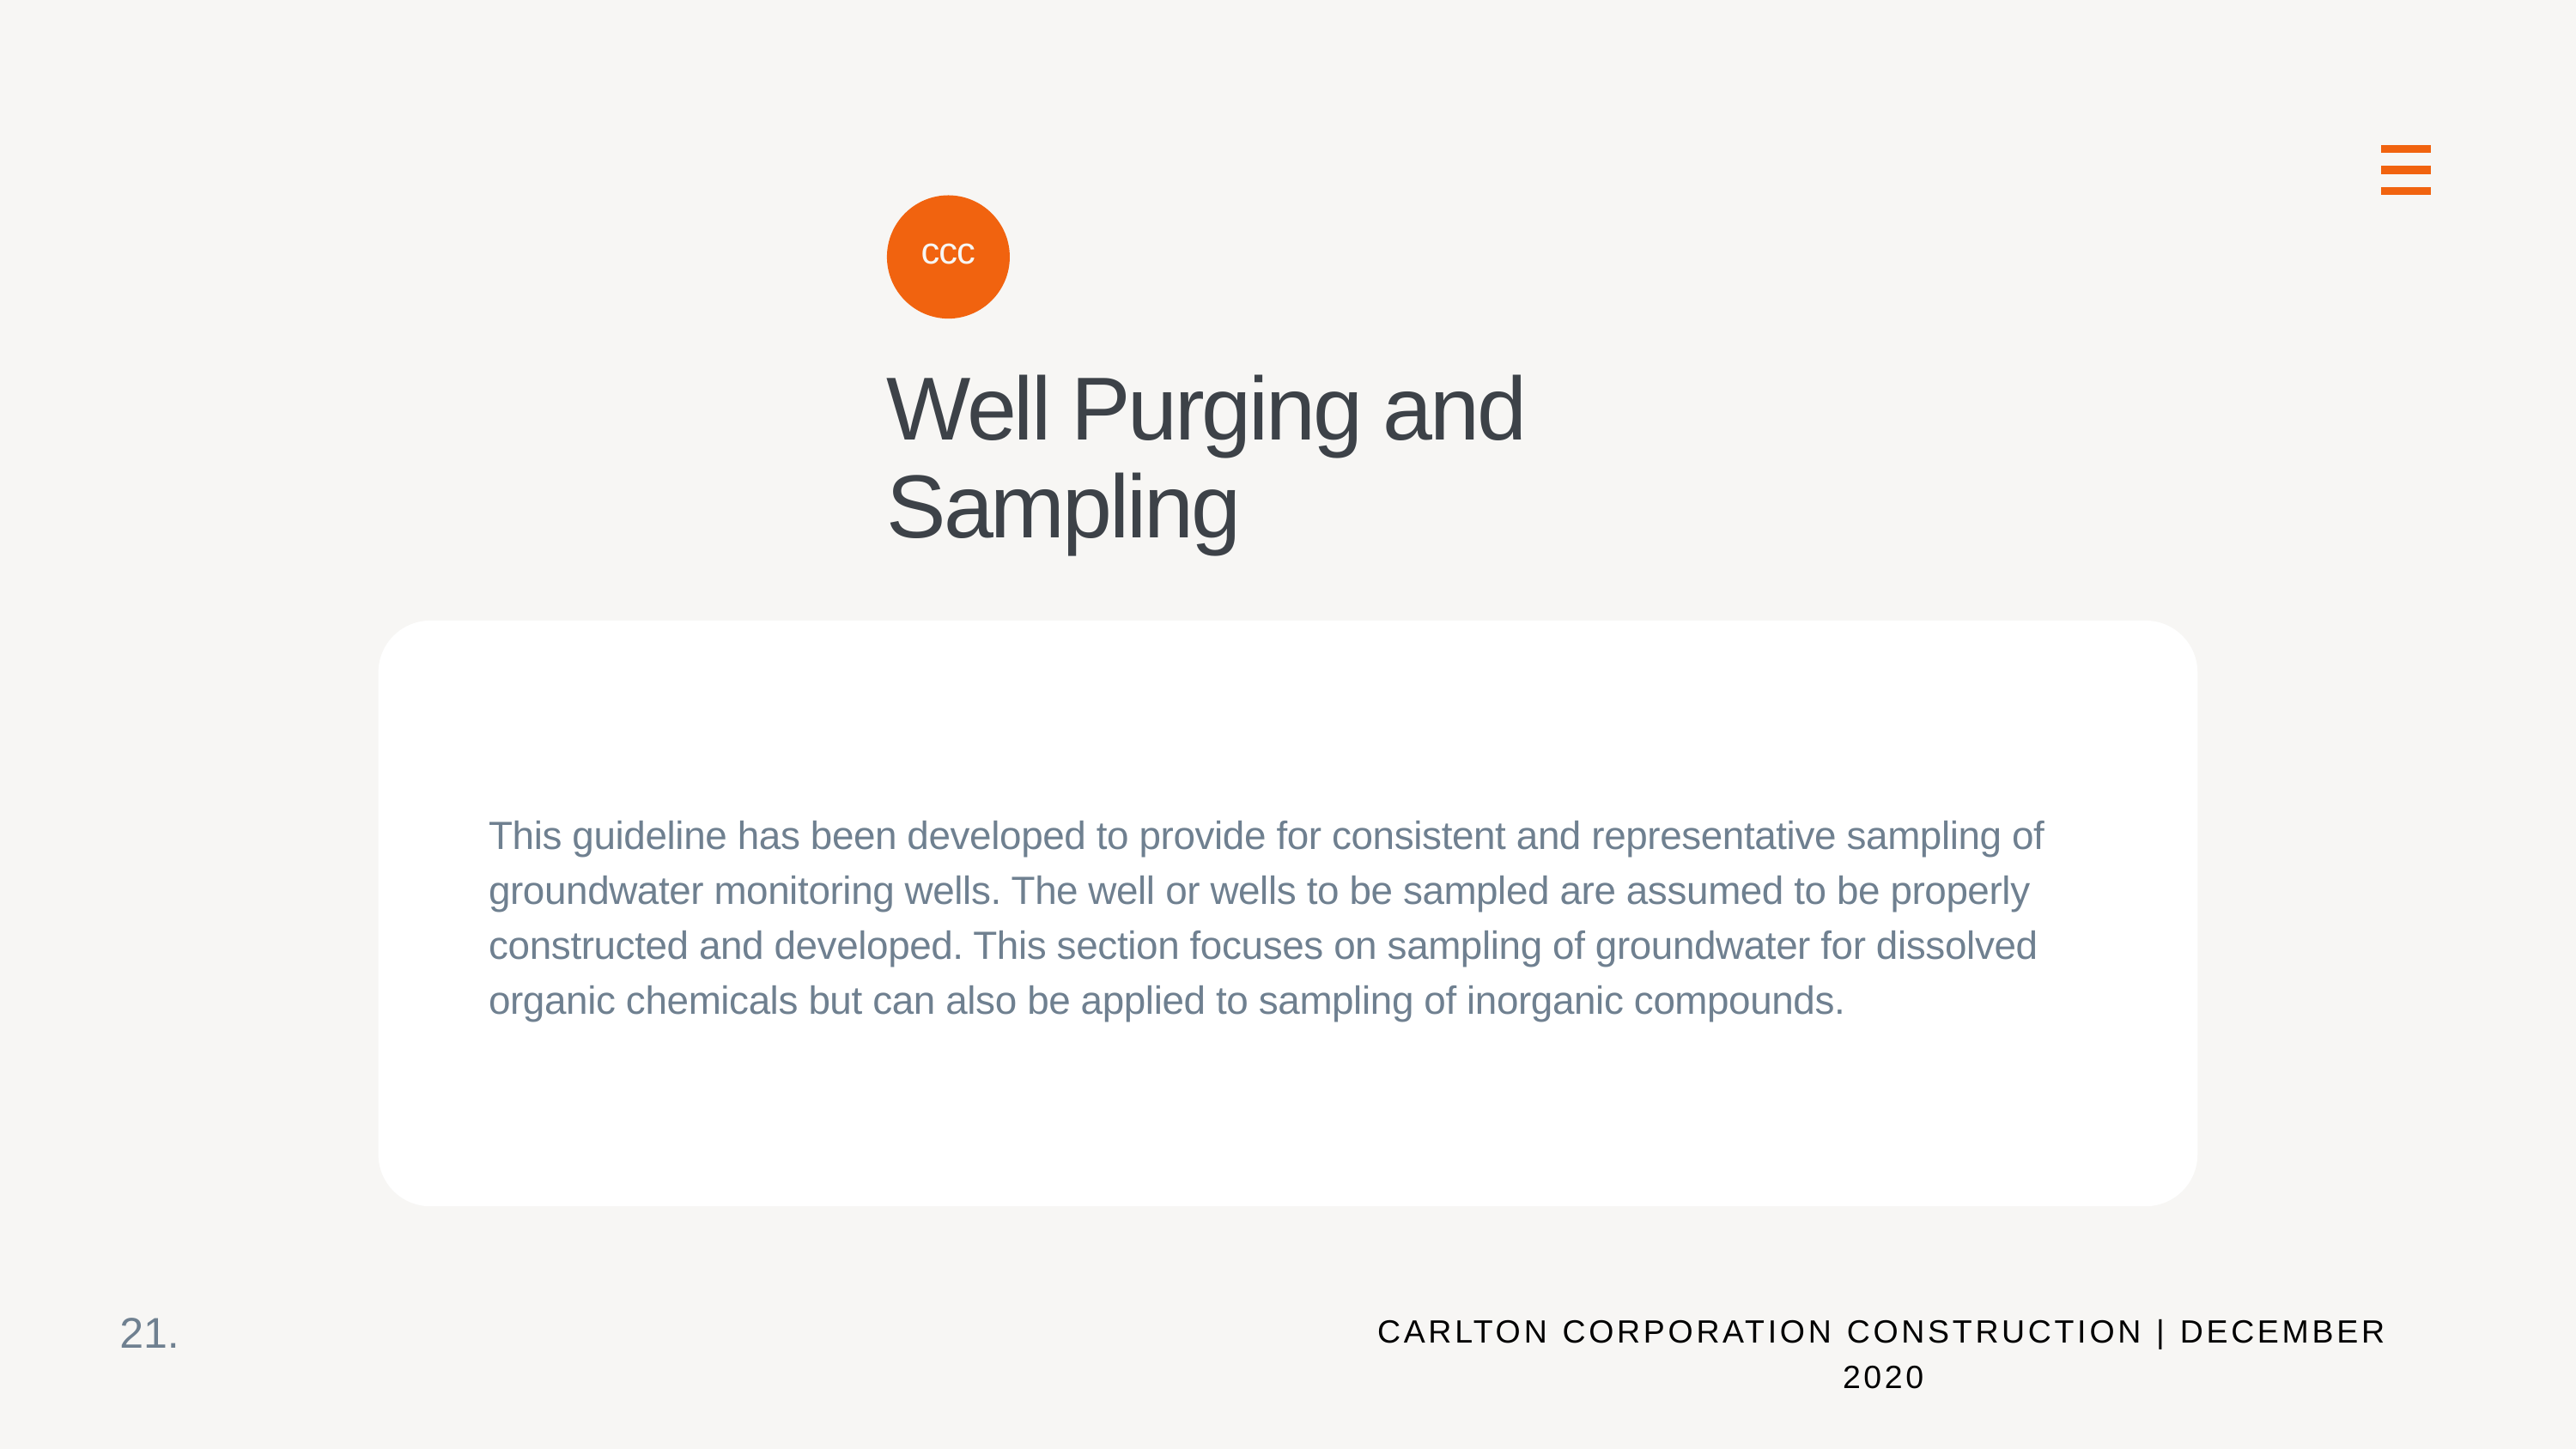

ccc
Well Purging and Sampling

This guideline has been developed to provide for consistent and representative sampling of groundwater monitoring wells. The well or wells to be sampled are assumed to be properly constructed and developed. This section focuses on sampling of groundwater for dissolved organic chemicals but can also be applied to sampling of inorganic compounds.
21.
CARLTON CORPORATION CONSTRUCTION | DECEMBER 2020